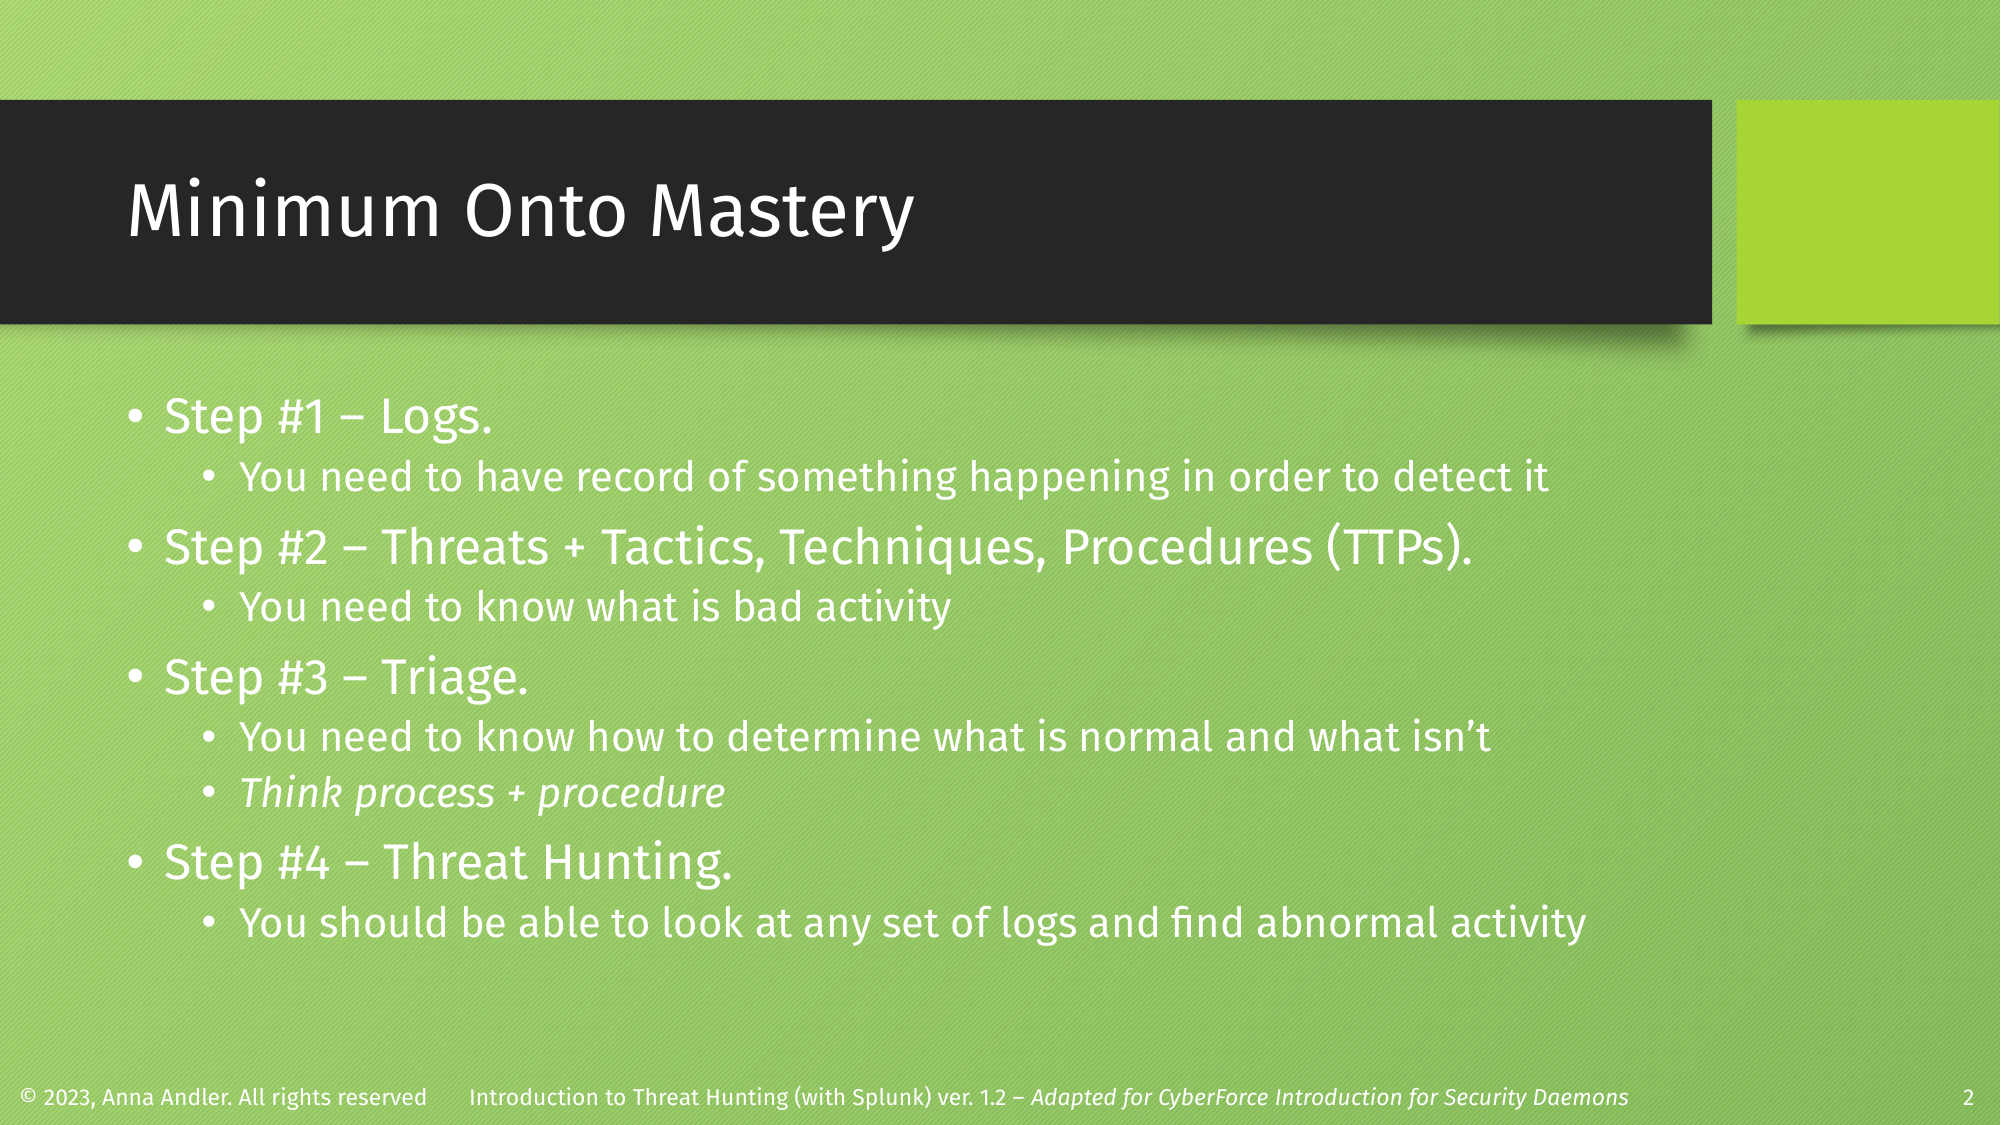

# Minimum Onto Mastery
Step #1 – Logs.
You need to have record of something happening in order to detect it
Step #2 – Threats + Tactics, Techniques, Procedures (TTPs).
You need to know what is bad activity
Step #3 – Triage.
You need to know how to determine what is normal and what isn’t
Think process + procedure
Step #4 – Threat Hunting.
You should be able to look at any set of logs and find abnormal activity
© 2023, Anna Andler. All rights reserved	Introduction to Threat Hunting (with Splunk) ver. 1.2 – Adapted for CyberForce Introduction for Security Daemons		                        2